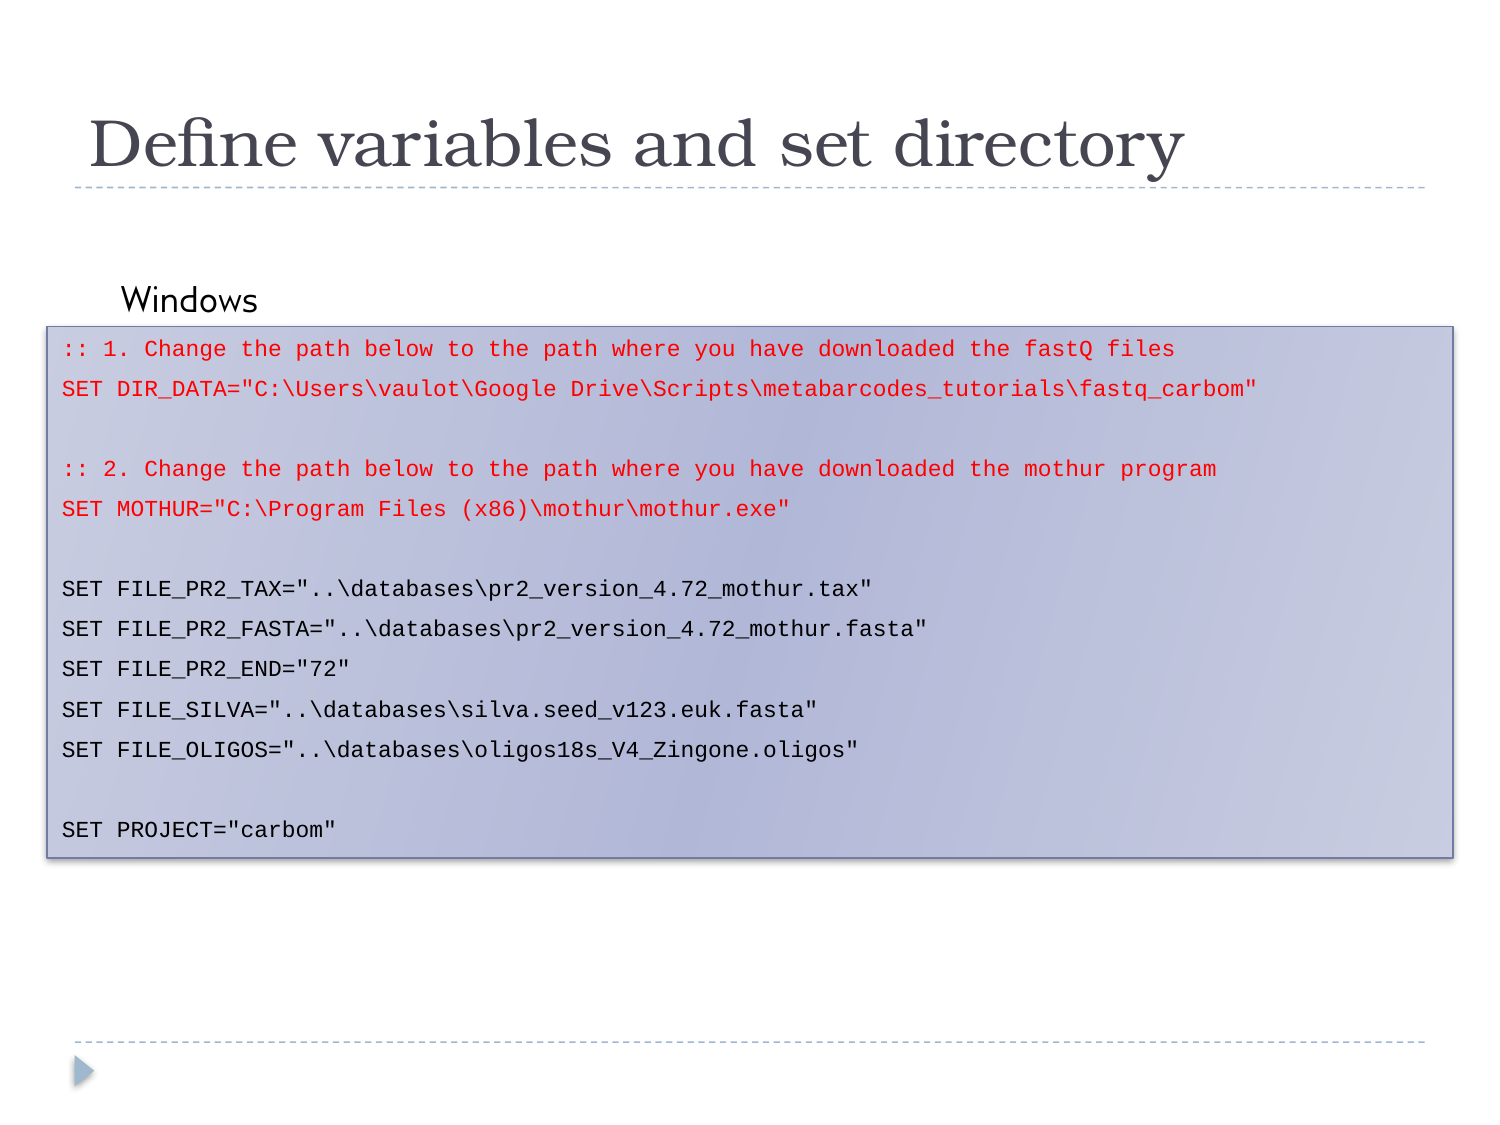

# Define variables and set directory
Windows
:: 1. Change the path below to the path where you have downloaded the fastQ files
SET DIR_DATA="C:\Users\vaulot\Google Drive\Scripts\metabarcodes_tutorials\fastq_carbom"

:: 2. Change the path below to the path where you have downloaded the mothur program
SET MOTHUR="C:\Program Files (x86)\mothur\mothur.exe"

SET FILE_PR2_TAX="..\databases\pr2_version_4.72_mothur.tax"
SET FILE_PR2_FASTA="..\databases\pr2_version_4.72_mothur.fasta"
SET FILE_PR2_END="72"
SET FILE_SILVA="..\databases\silva.seed_v123.euk.fasta"
SET FILE_OLIGOS="..\databases\oligos18s_V4_Zingone.oligos"

SET PROJECT="carbom"